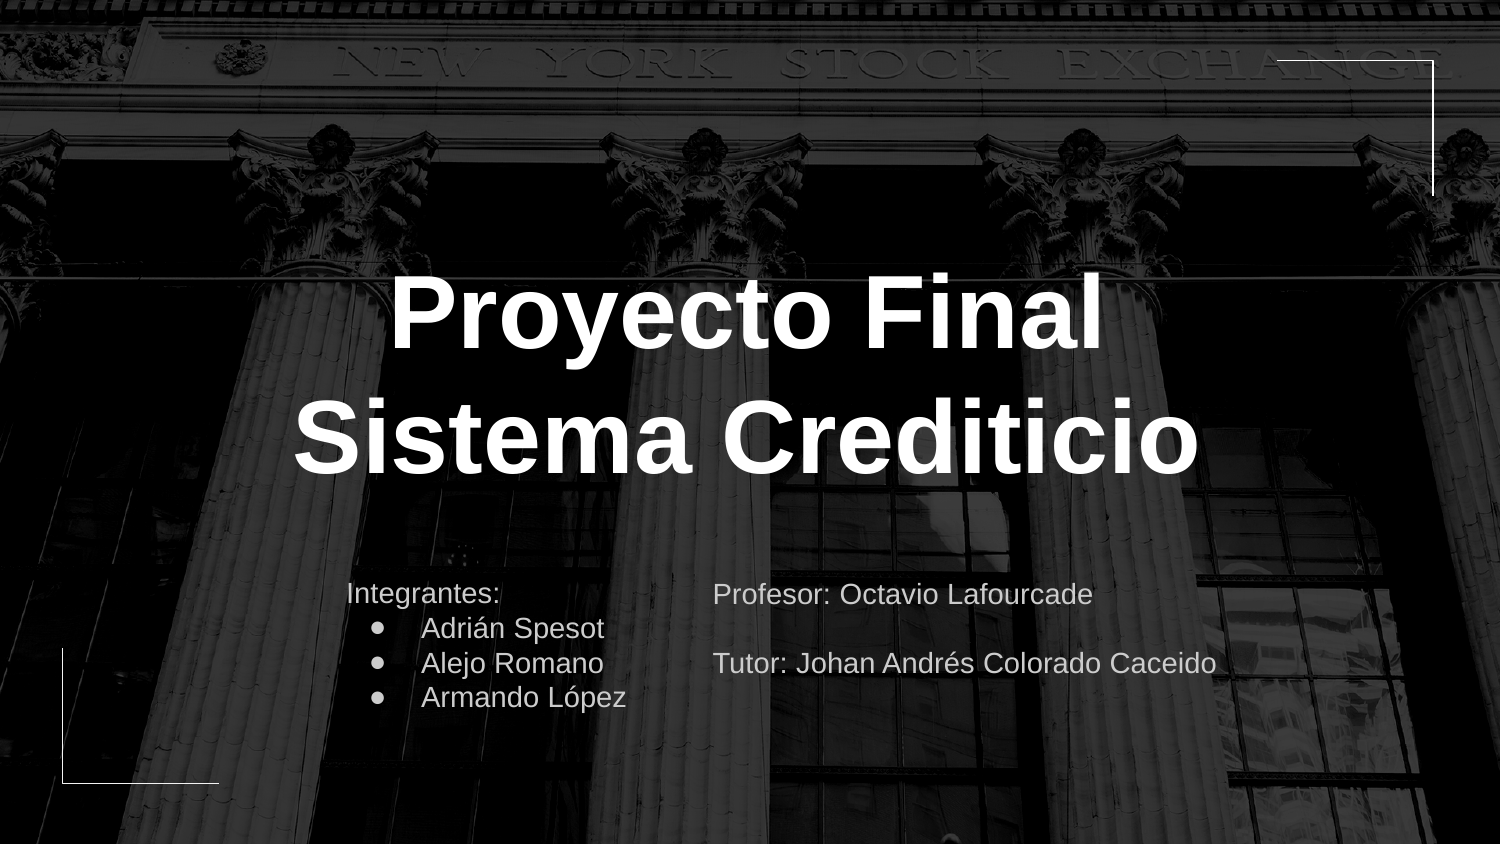

# Proyecto Final
Sistema Crediticio
Integrantes:
Adrián Spesot
Alejo Romano
Armando López
Profesor: Octavio Lafourcade

Tutor: Johan Andrés Colorado Caceido